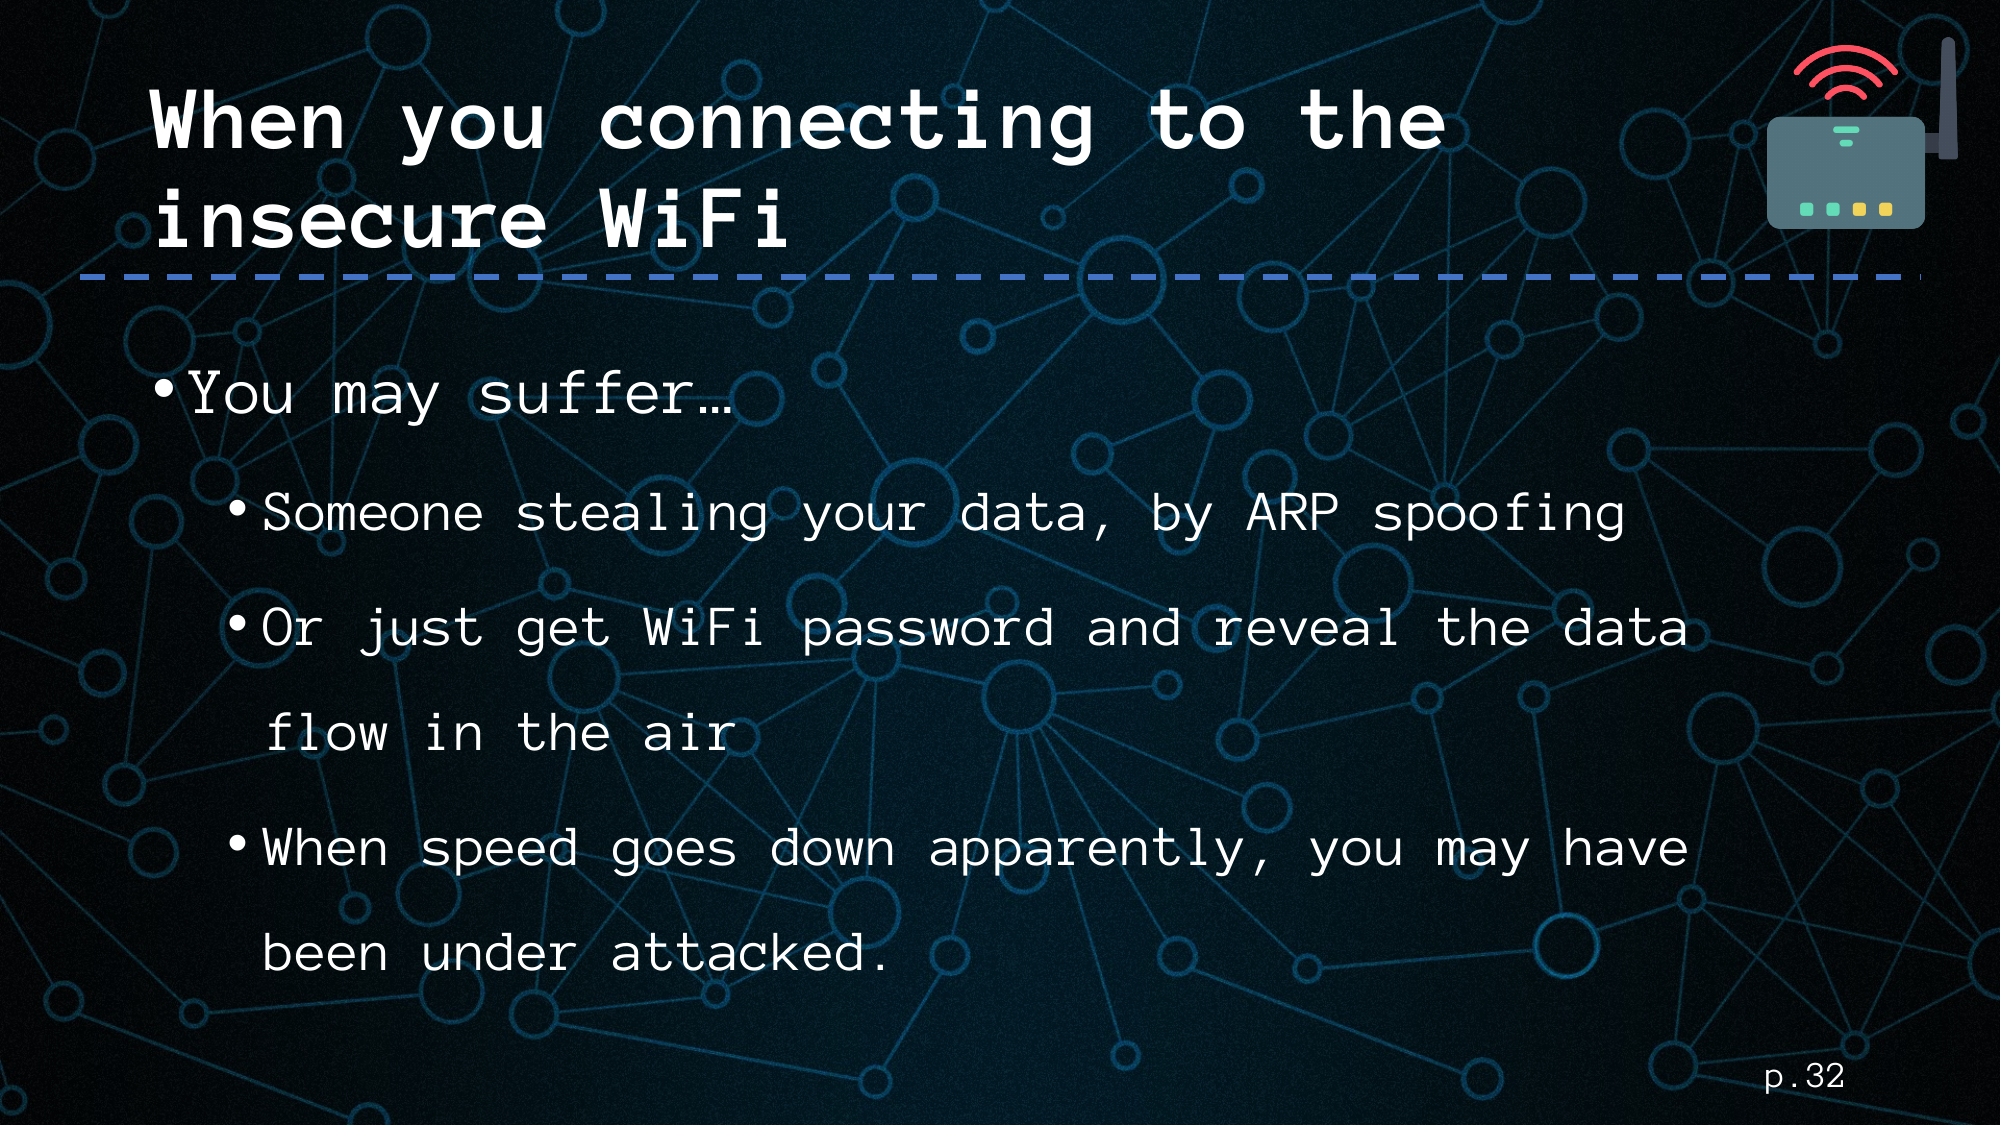

# When you connecting to the insecure WiFi
You may suffer…
Someone stealing your data, by ARP spoofing
Or just get WiFi password and reveal the data flow in the air
When speed goes down apparently, you may have been under attacked.
p.32